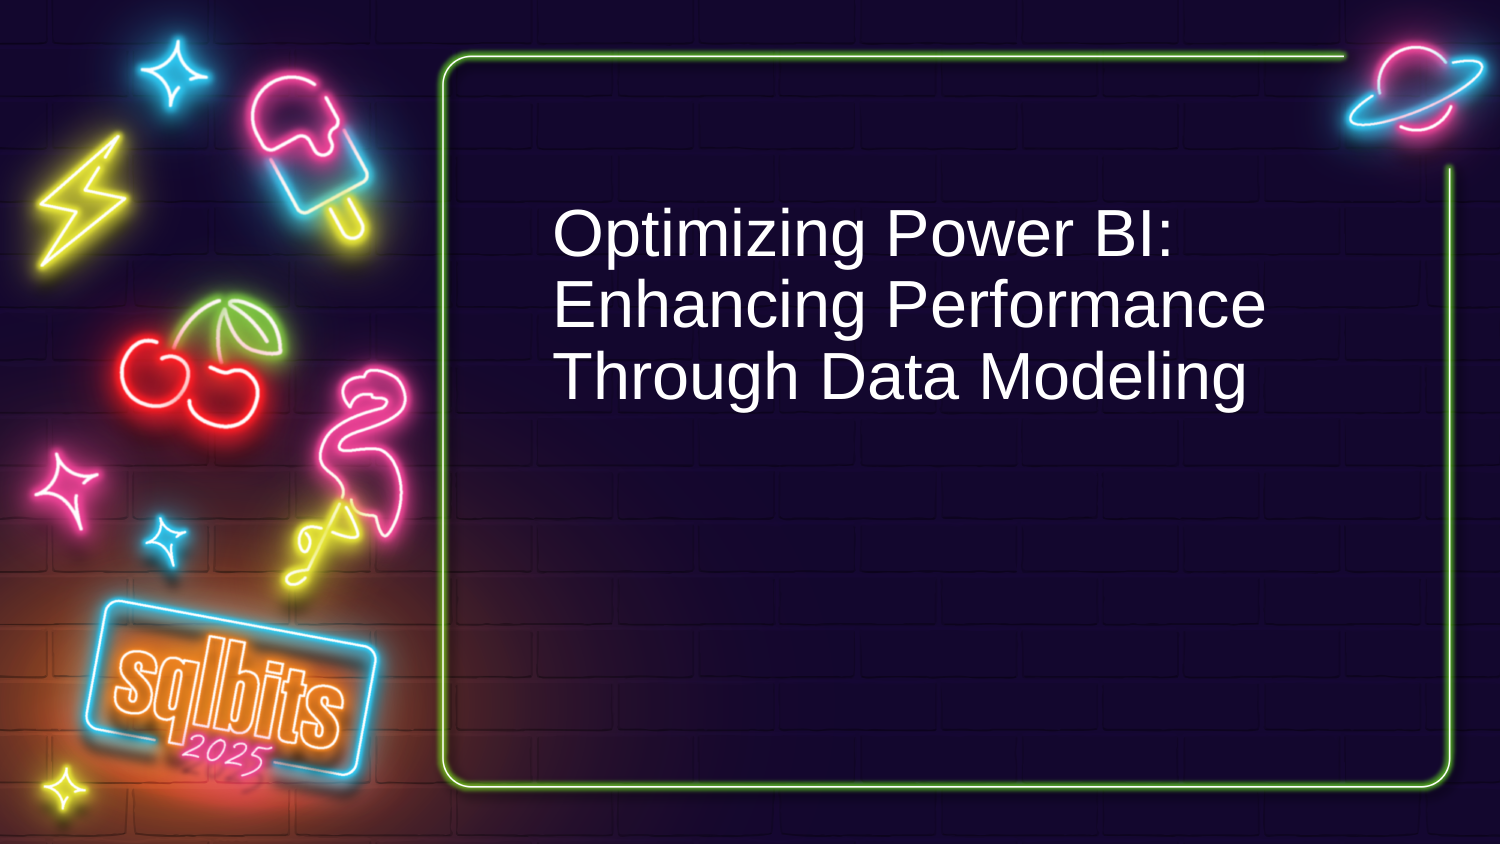

# Optimizing Power BI: Enhancing Performance Through Data Modeling